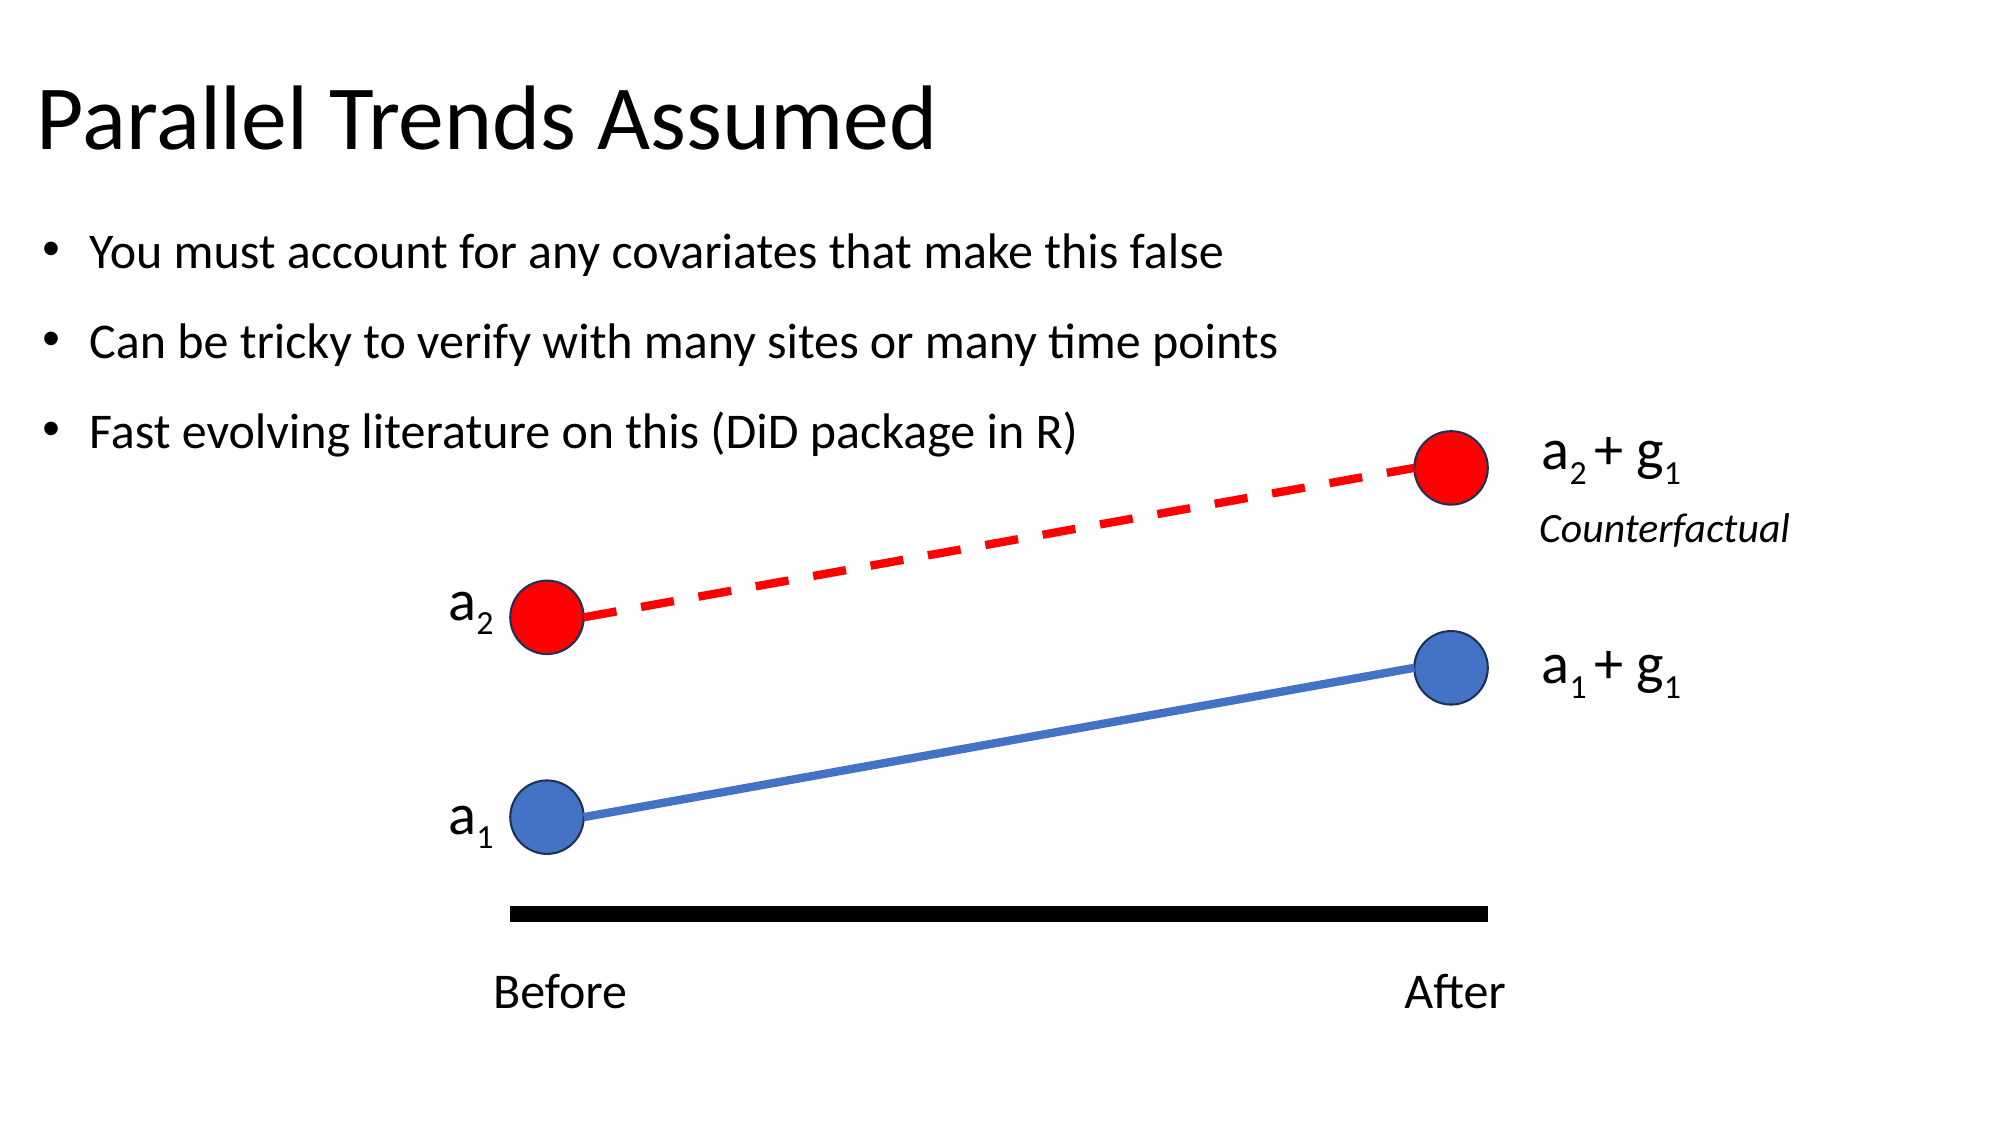

# Parallel Trends Assumed
You must account for any covariates that make this false
Can be tricky to verify with many sites or many time points
Fast evolving literature on this (DiD package in R)
a2 + g1

Counterfactual
a2

a1 + g1

a1

Before
After